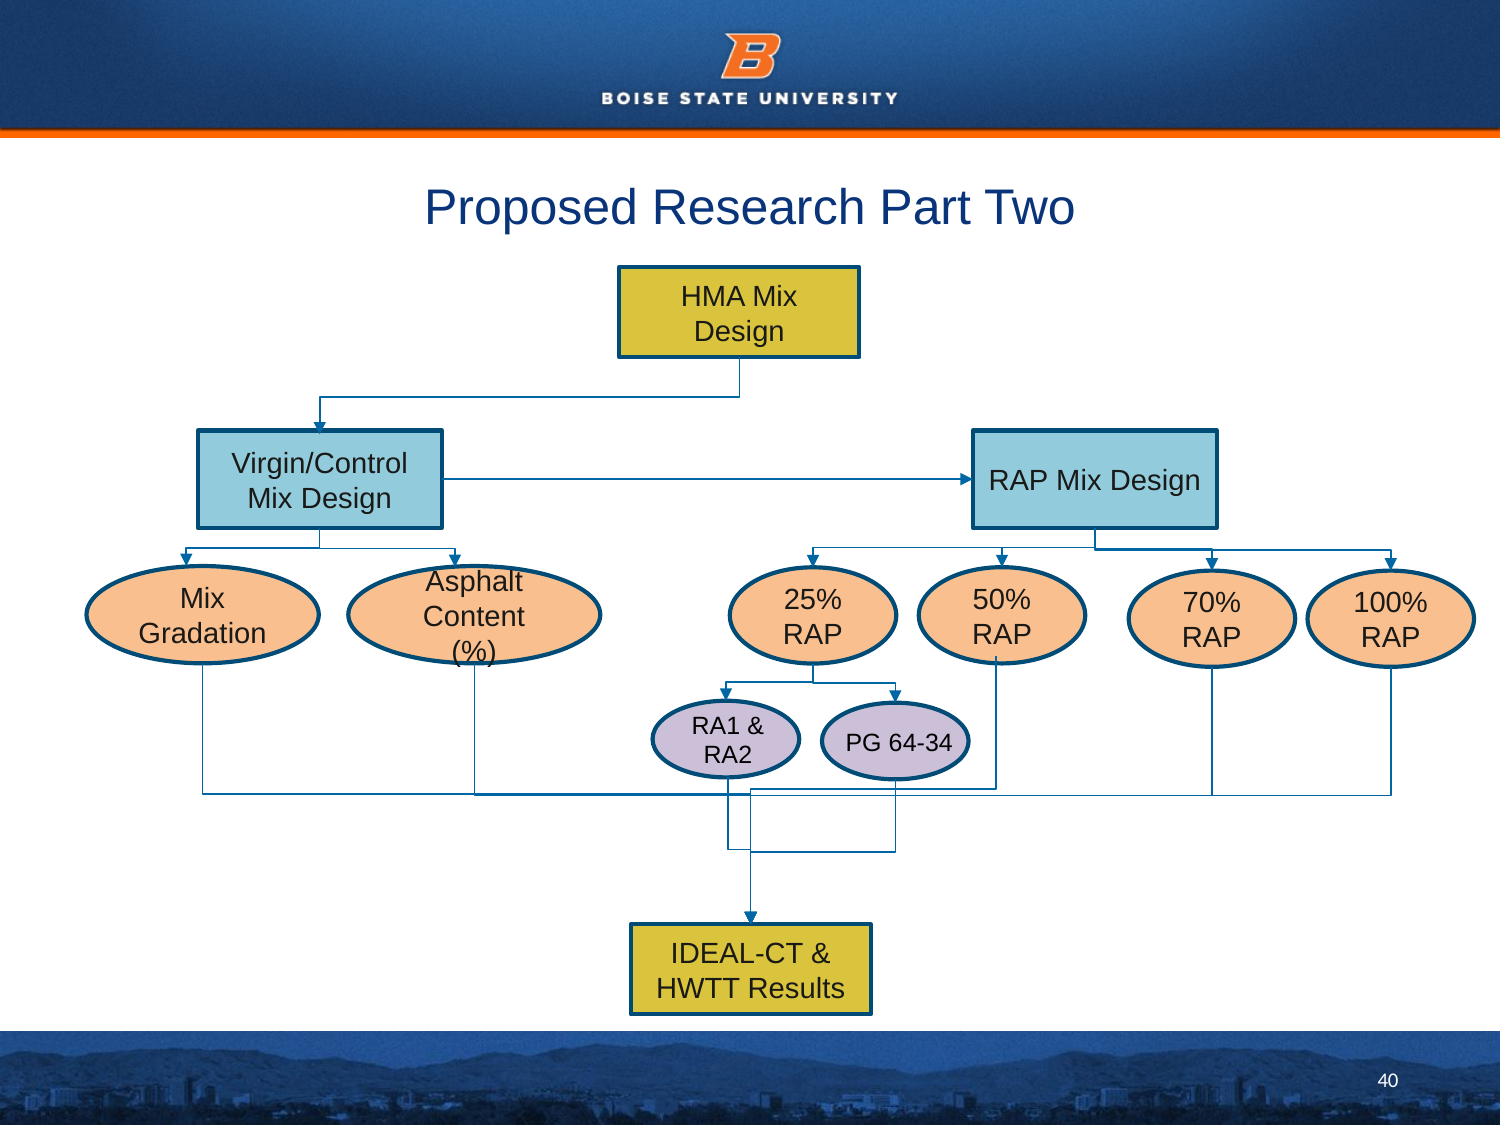

Proposed Research Part Two
HMA Mix Design
Virgin/Control Mix Design
RAP Mix Design
Asphalt Content (%)
Mix Gradation
50% RAP
25% RAP
70% RAP
100% RAP

RA1 &
RA2

PG 64-34
IDEAL-CT & HWTT Results